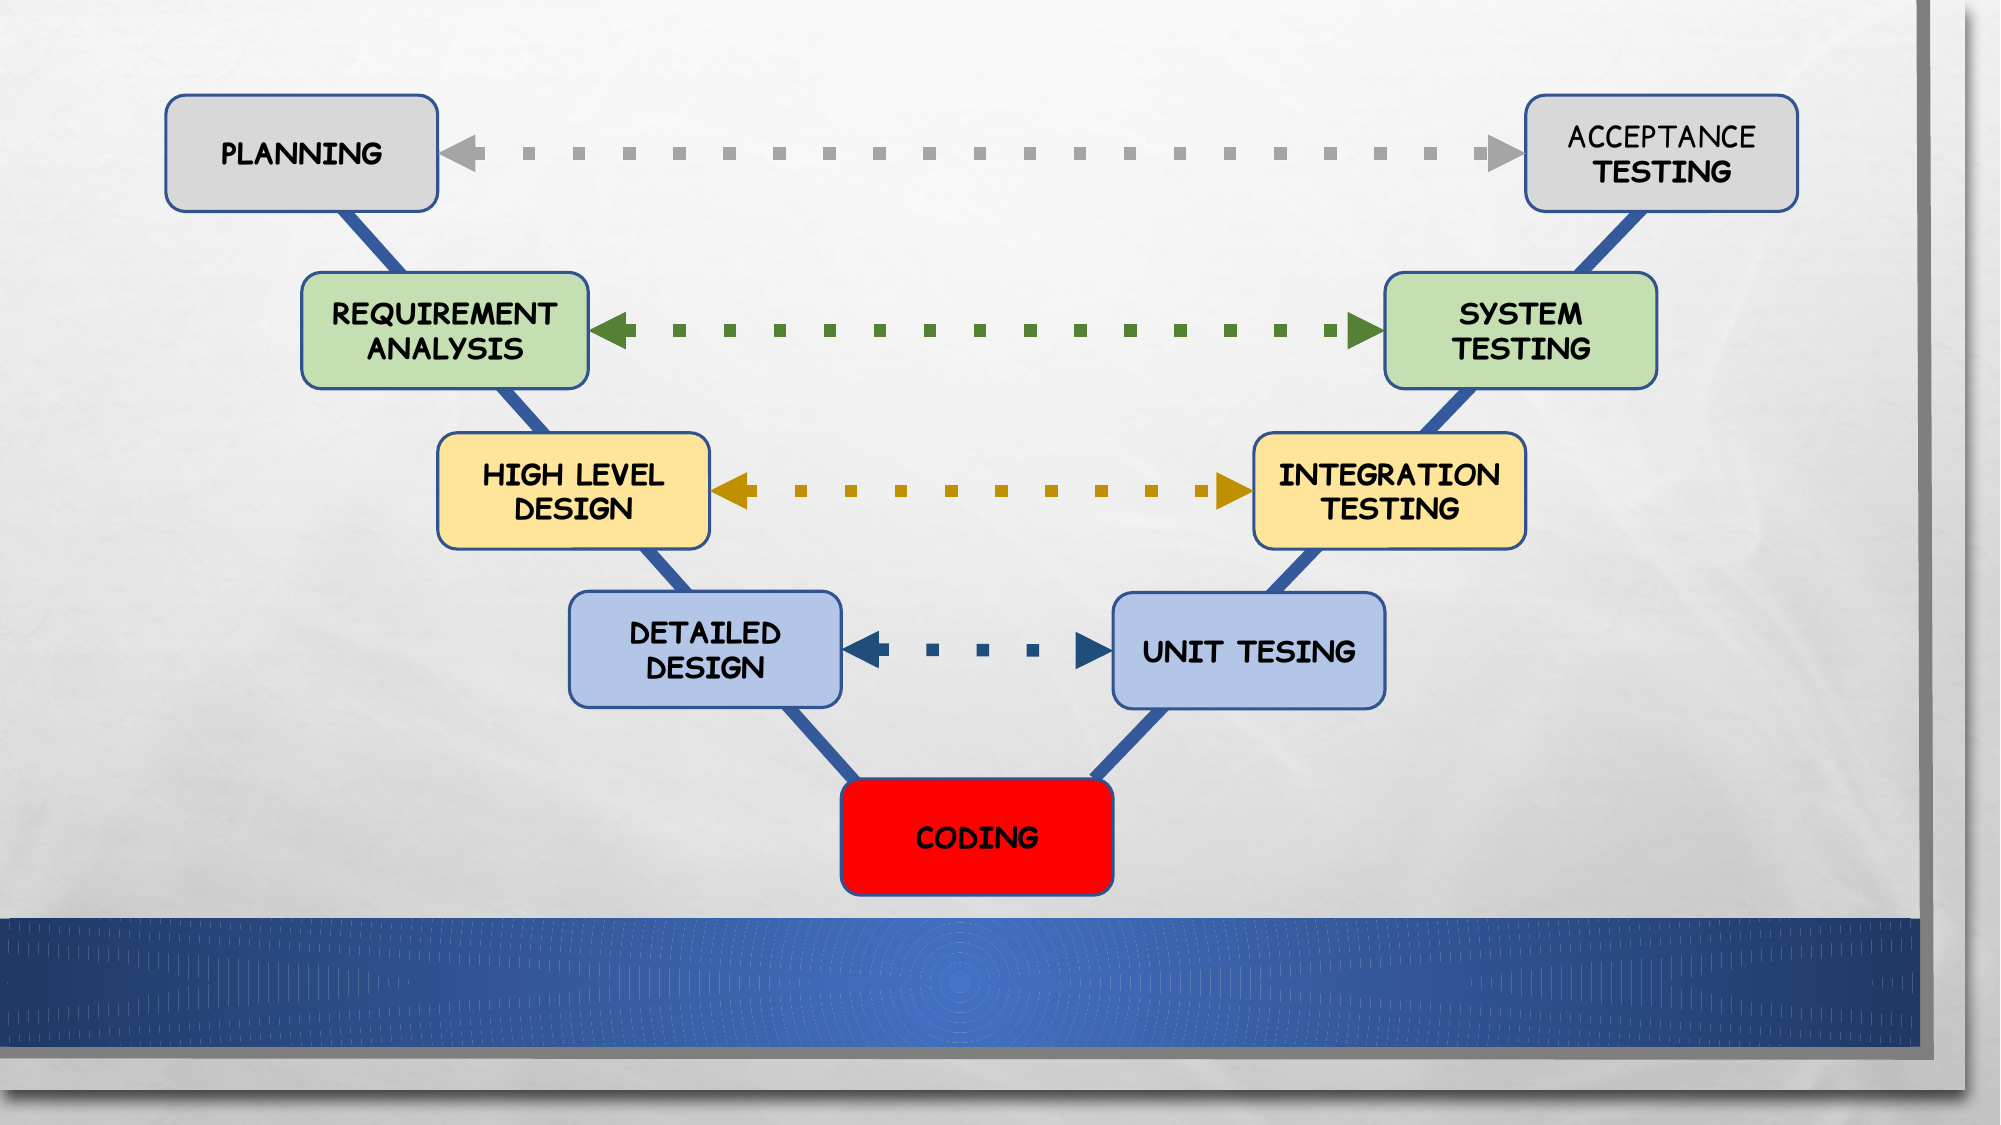

PLANNING
ACCEPTANCE TESTING
REQUIREMENT ANALYSIS
SYSTEM TESTING
HIGH LEVEL DESIGN
INTEGRATION TESTING
DETAILED DESIGN
UNIT TESING
CODING